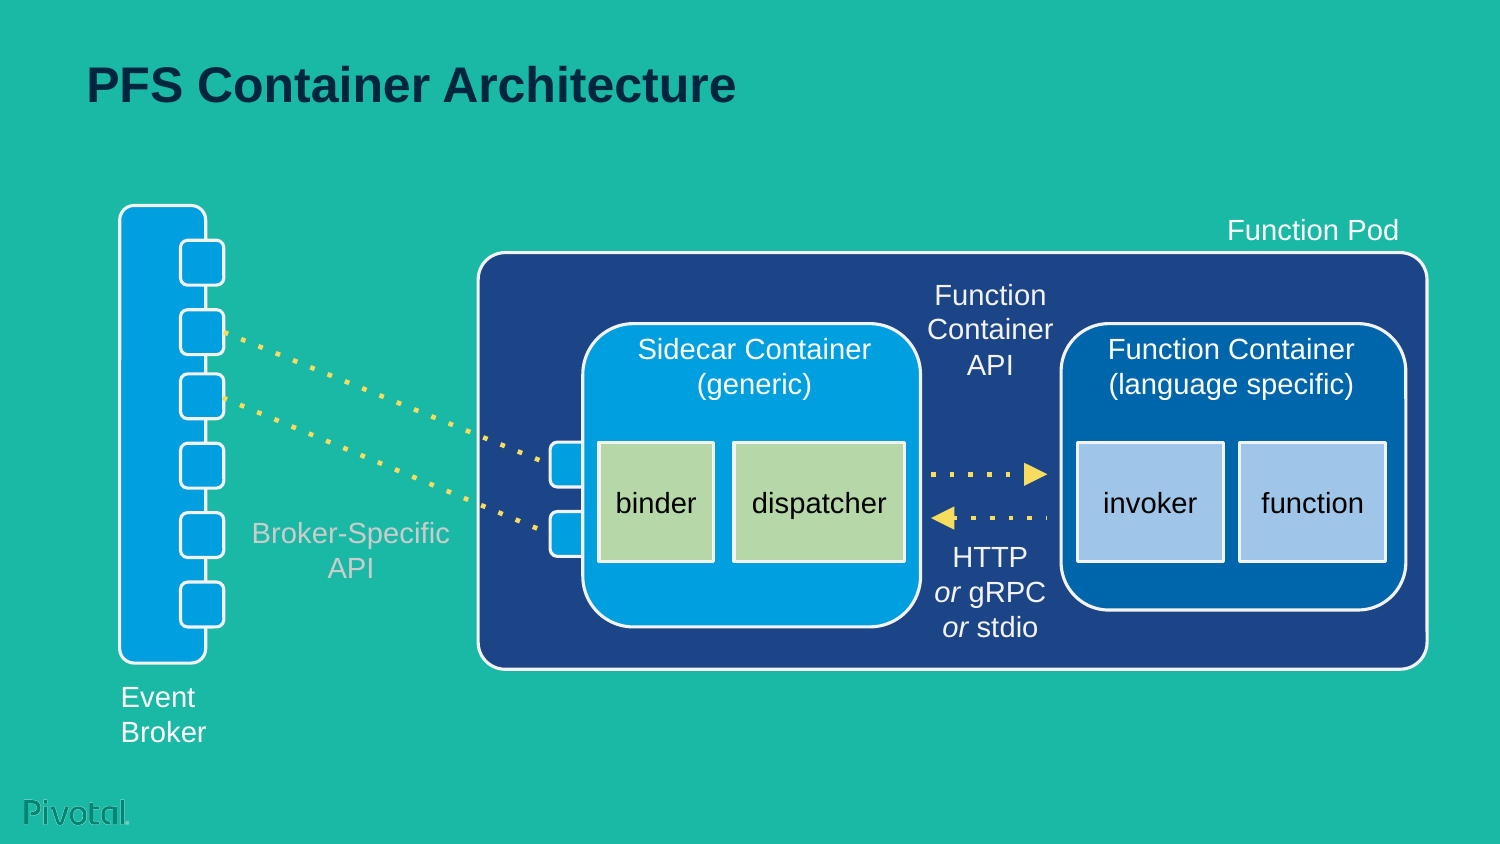

# PFS Container Architecture
Function Pod

Function Container
API

Sidecar Container
(generic)
Function Container
(language specific)

binder
dispatcher
invoker
function

Broker-Specific API

HTTP
or gRPC
or stdio

Event
Broker